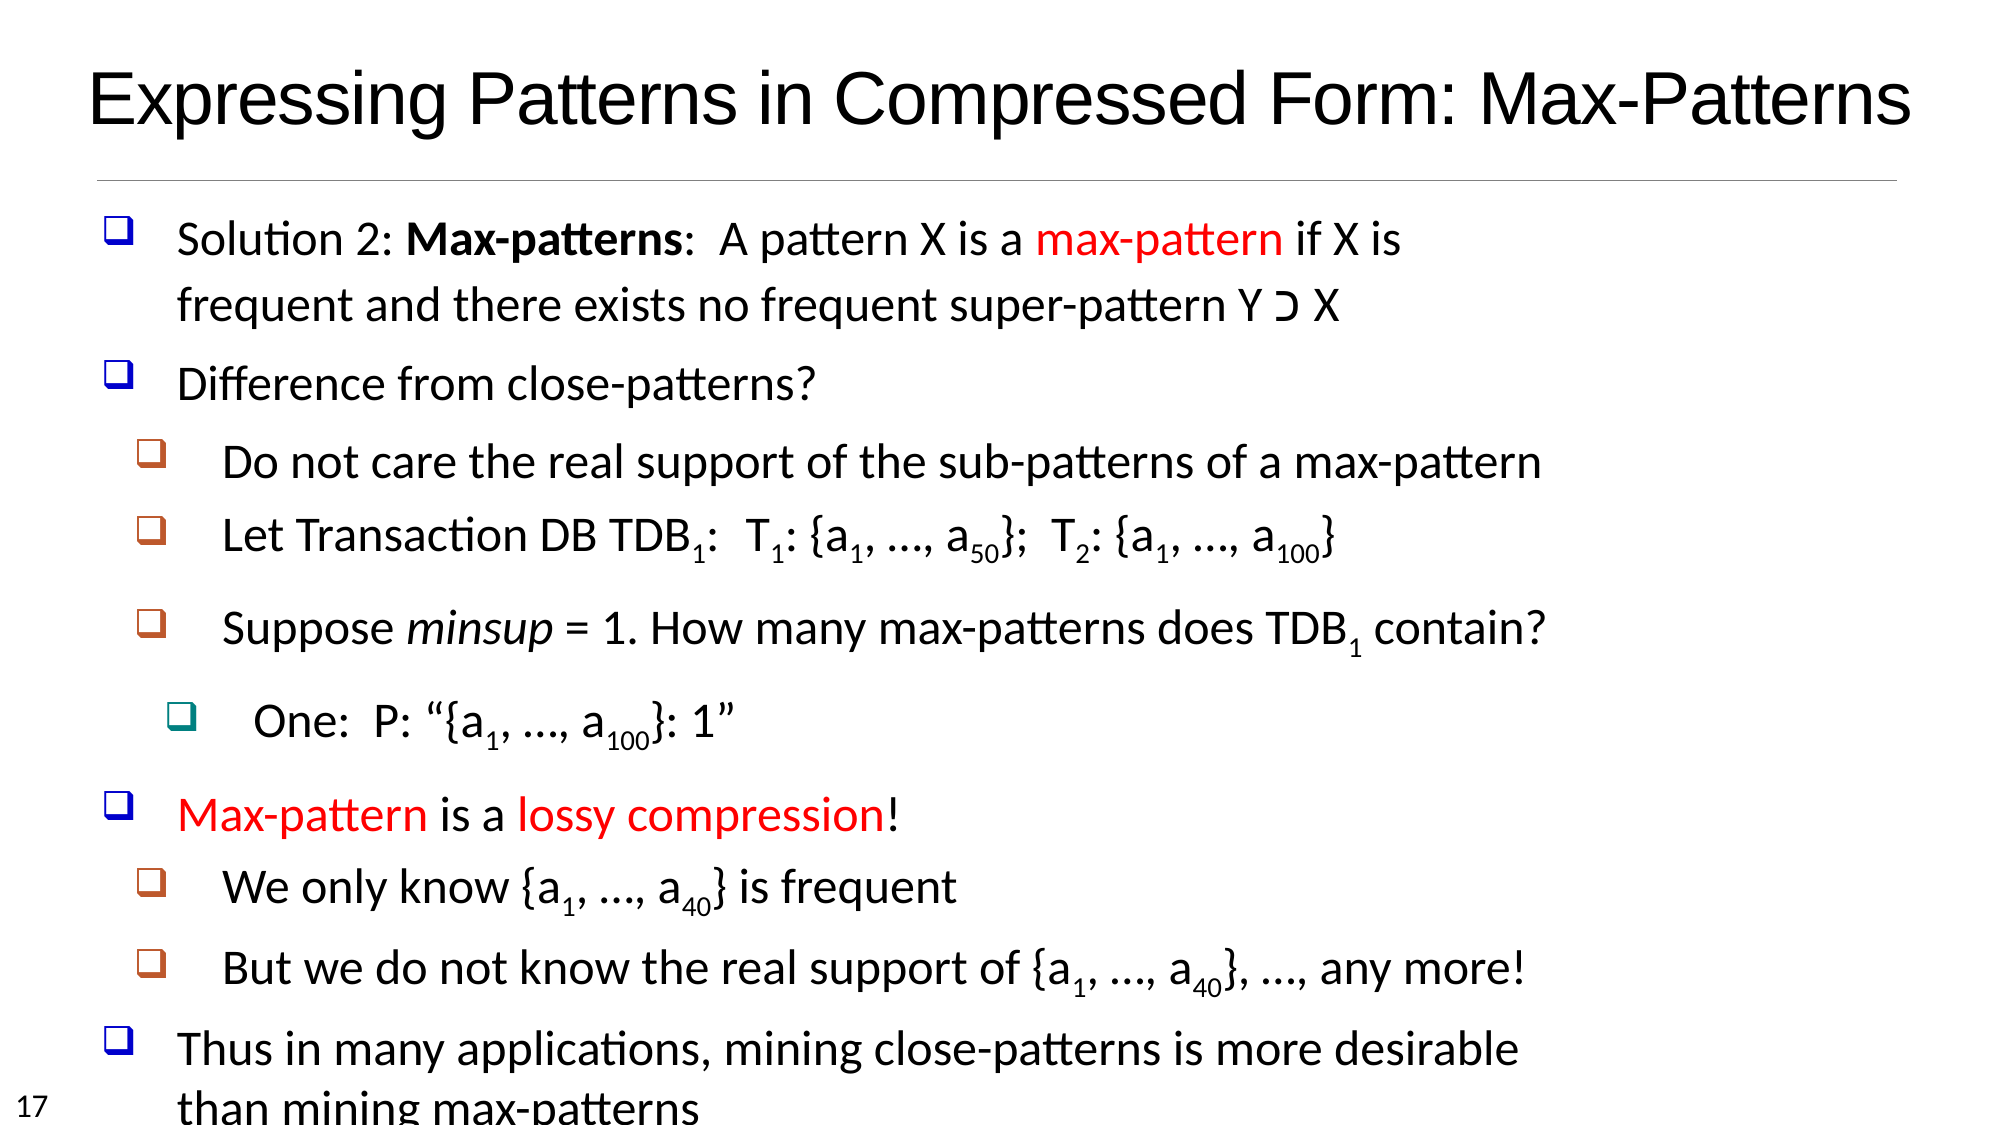

# Expressing Patterns in Compressed Form: Max-Patterns
Solution 2: Max-patterns:  A pattern X is a max-pattern if X is frequent and there exists no frequent super-pattern Y כ X
Difference from close-patterns?
Do not care the real support of the sub-patterns of a max-pattern
Let Transaction DB TDB1:    T1: {a1, …, a50};  T2: {a1, …, a100}
Suppose minsup = 1. How many max-patterns does TDB1 contain?
 One:  P: “{a1, …, a100}: 1”
Max-pattern is a lossy compression!
We only know {a1, …, a40} is frequent
But we do not know the real support of {a1, …, a40}, …, any more!
Thus in many applications, mining close-patterns is more desirable than mining max-patterns